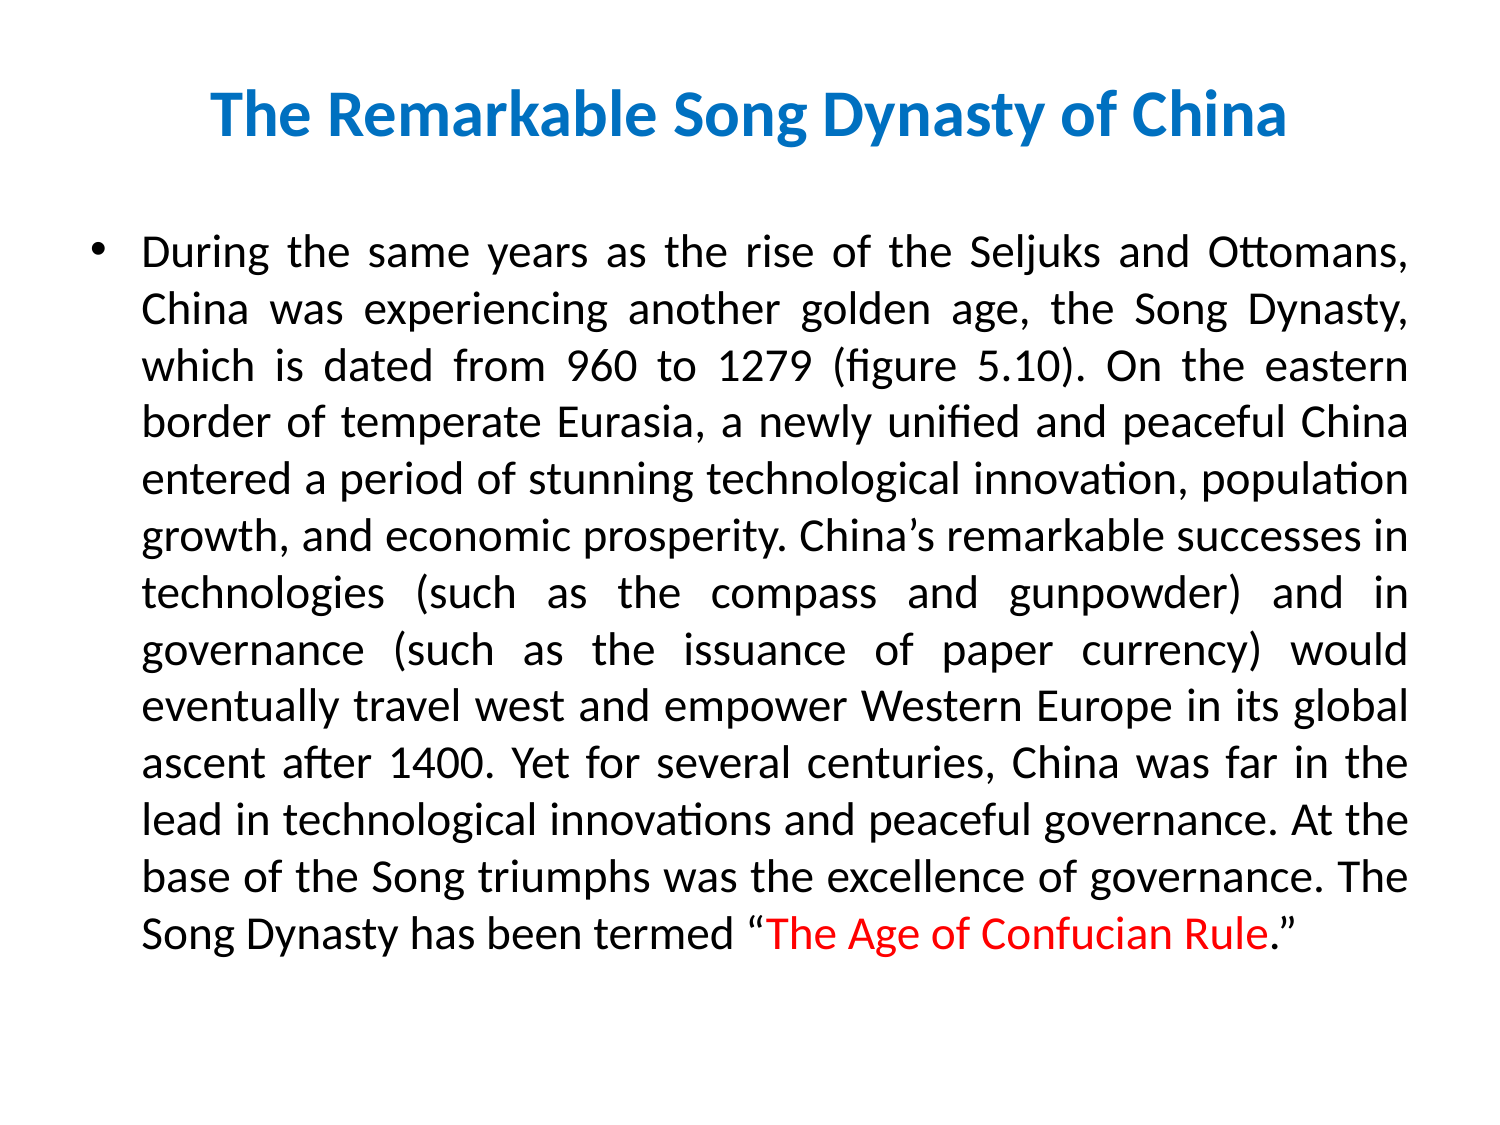

# The Remarkable Song Dynasty of China
During the same years as the rise of the Seljuks and Ottomans, China was experiencing another golden age, the Song Dynasty, which is dated from 960 to 1279 (figure 5.10). On the eastern border of temperate Eurasia, a newly unified and peaceful China entered a period of stunning technological innovation, population growth, and economic prosperity. China’s remarkable successes in technologies (such as the compass and gunpowder) and in governance (such as the issuance of paper currency) would eventually travel west and empower Western Europe in its global ascent after 1400. Yet for several centuries, China was far in the lead in technological innovations and peaceful governance. At the base of the Song triumphs was the excellence of governance. The Song Dynasty has been termed “The Age of Confucian Rule.”